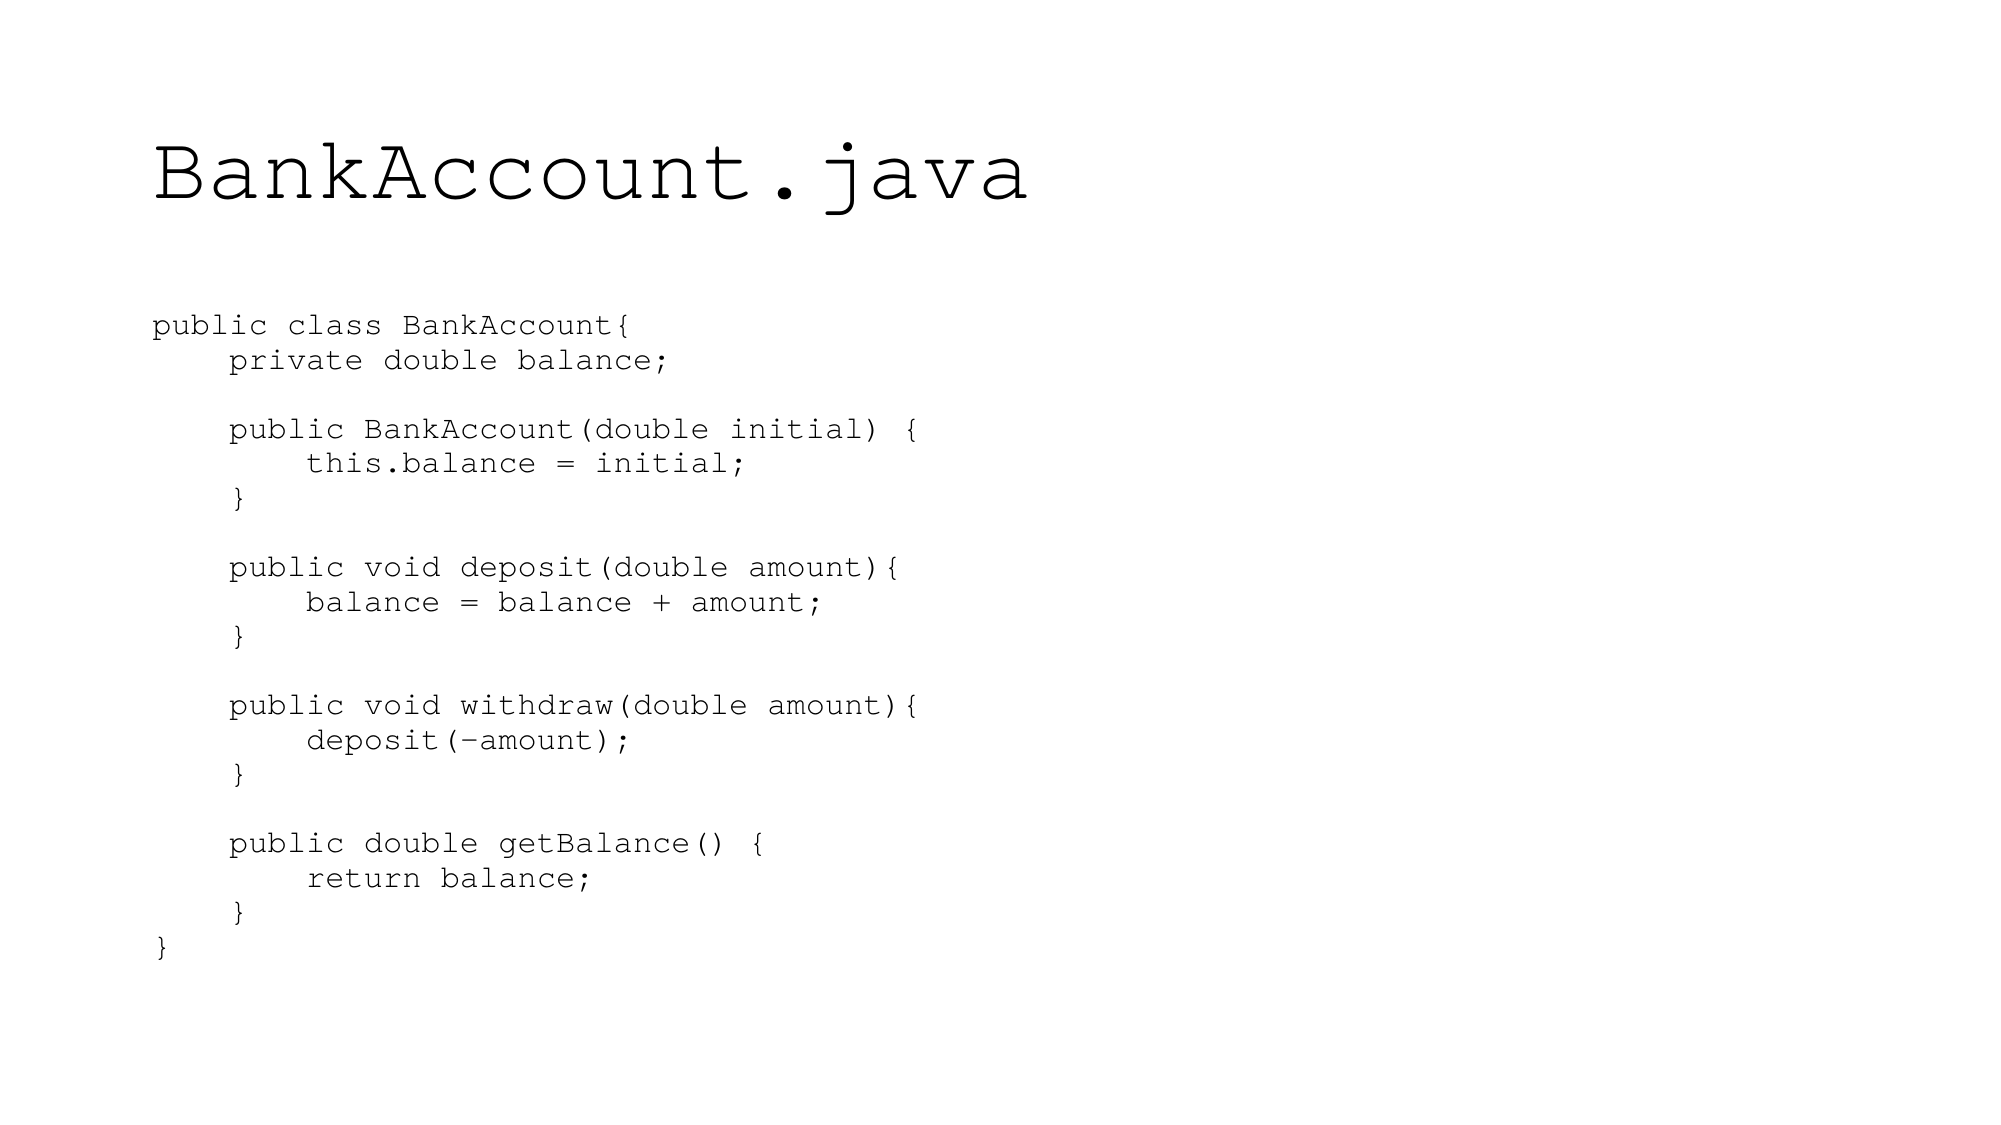

# BankAccount.java
public class BankAccount{
    private double balance;
    public BankAccount(double initial) {
        this.balance = initial;
    }
    public void deposit(double amount){
        balance = balance + amount;
    }
    public void withdraw(double amount){
        deposit(-amount);
    }
    public double getBalance() {
        return balance;
    }
}